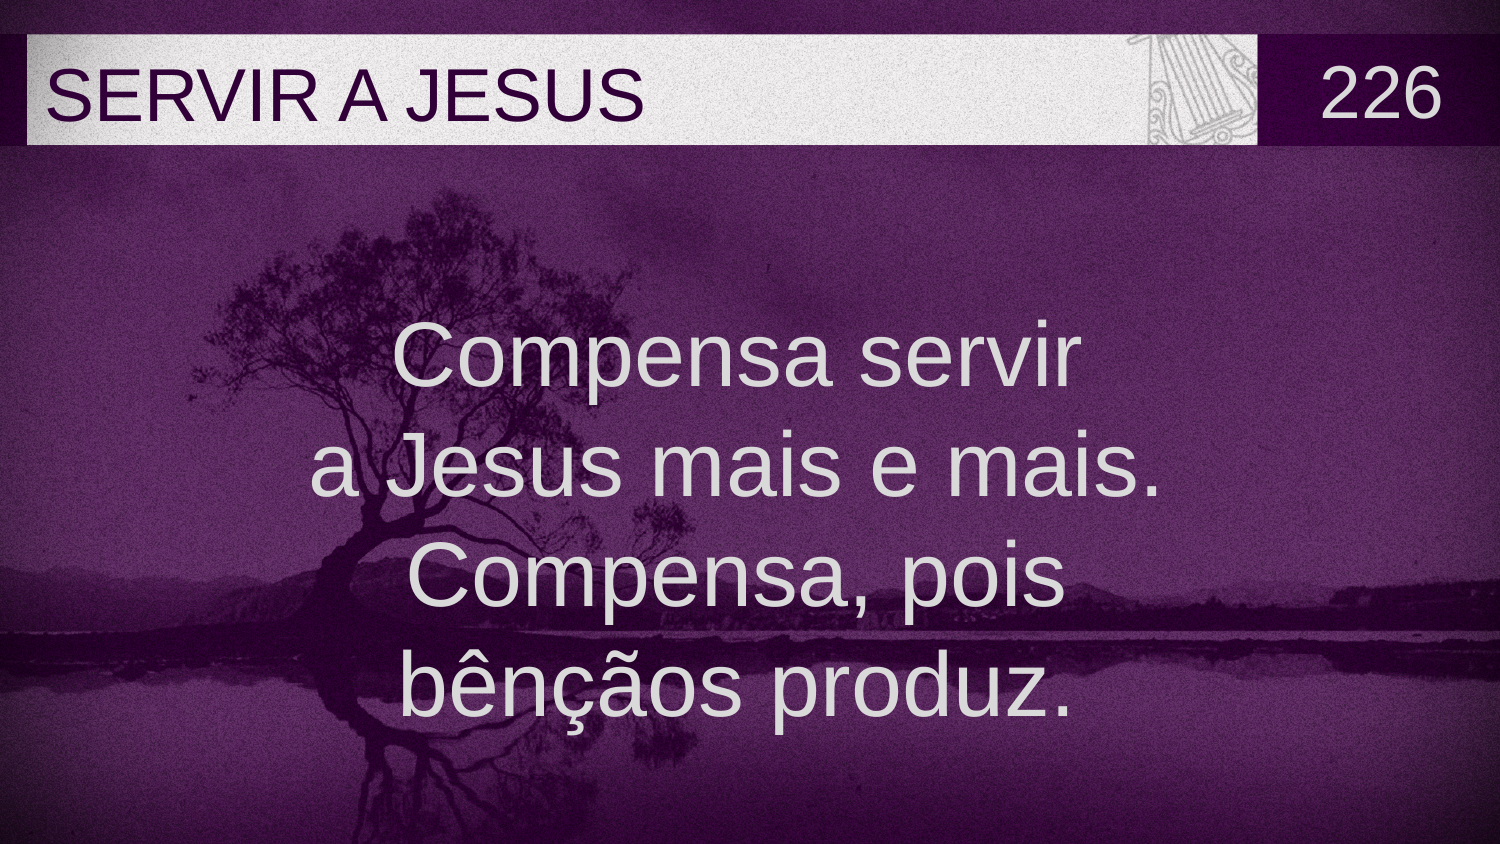

# SERVIR A JESUS
226
Compensa servir
a Jesus mais e mais.
Compensa, pois
bênçãos produz.